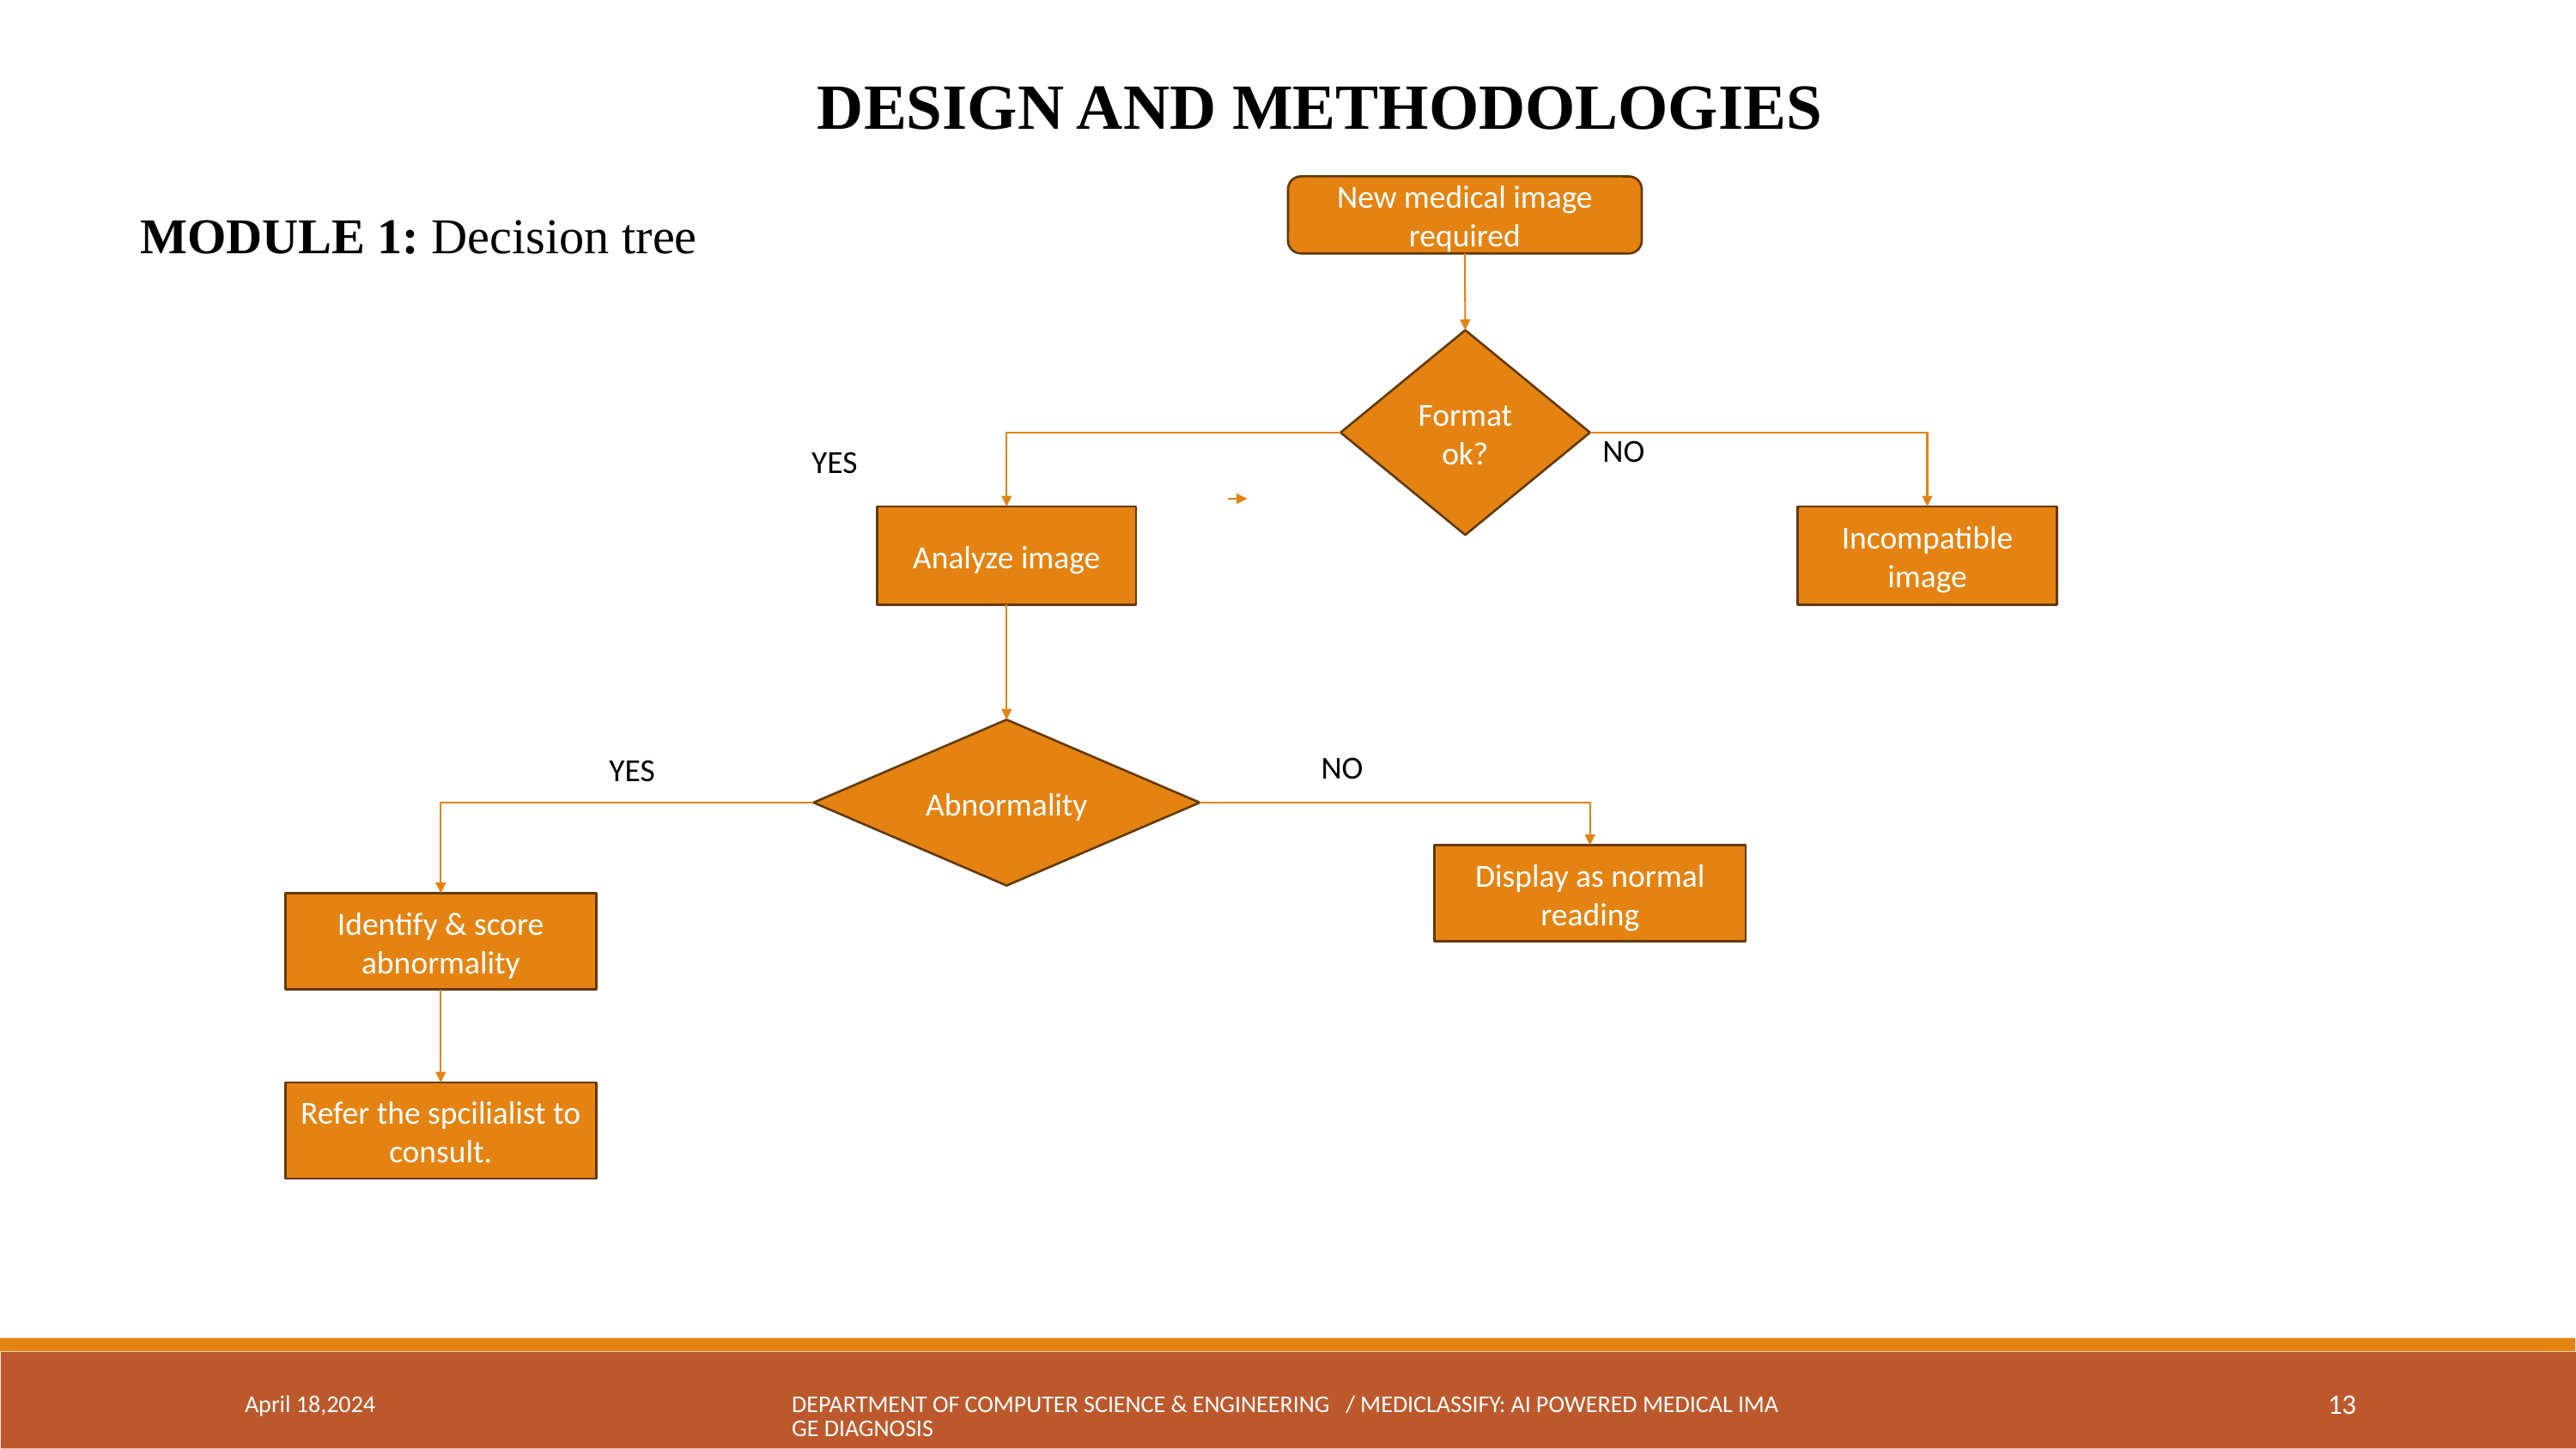

DESIGN AND METHODOLOGIES
New medical image required
MODULE 1: Decision tree
Format ok?
NO
YES
Analyze image
Incompatible image
Abnormality
NO
YES
Display as normal reading
Identify & score abnormality
Refer the spcilialist to consult.
April 18,2024
DEPARTMENT OF COMPUTER SCIENCE & ENGINEERING   / MEDICLASSIFY: AI POWERED MEDICAL IMAGE DIAGNOSIS
13